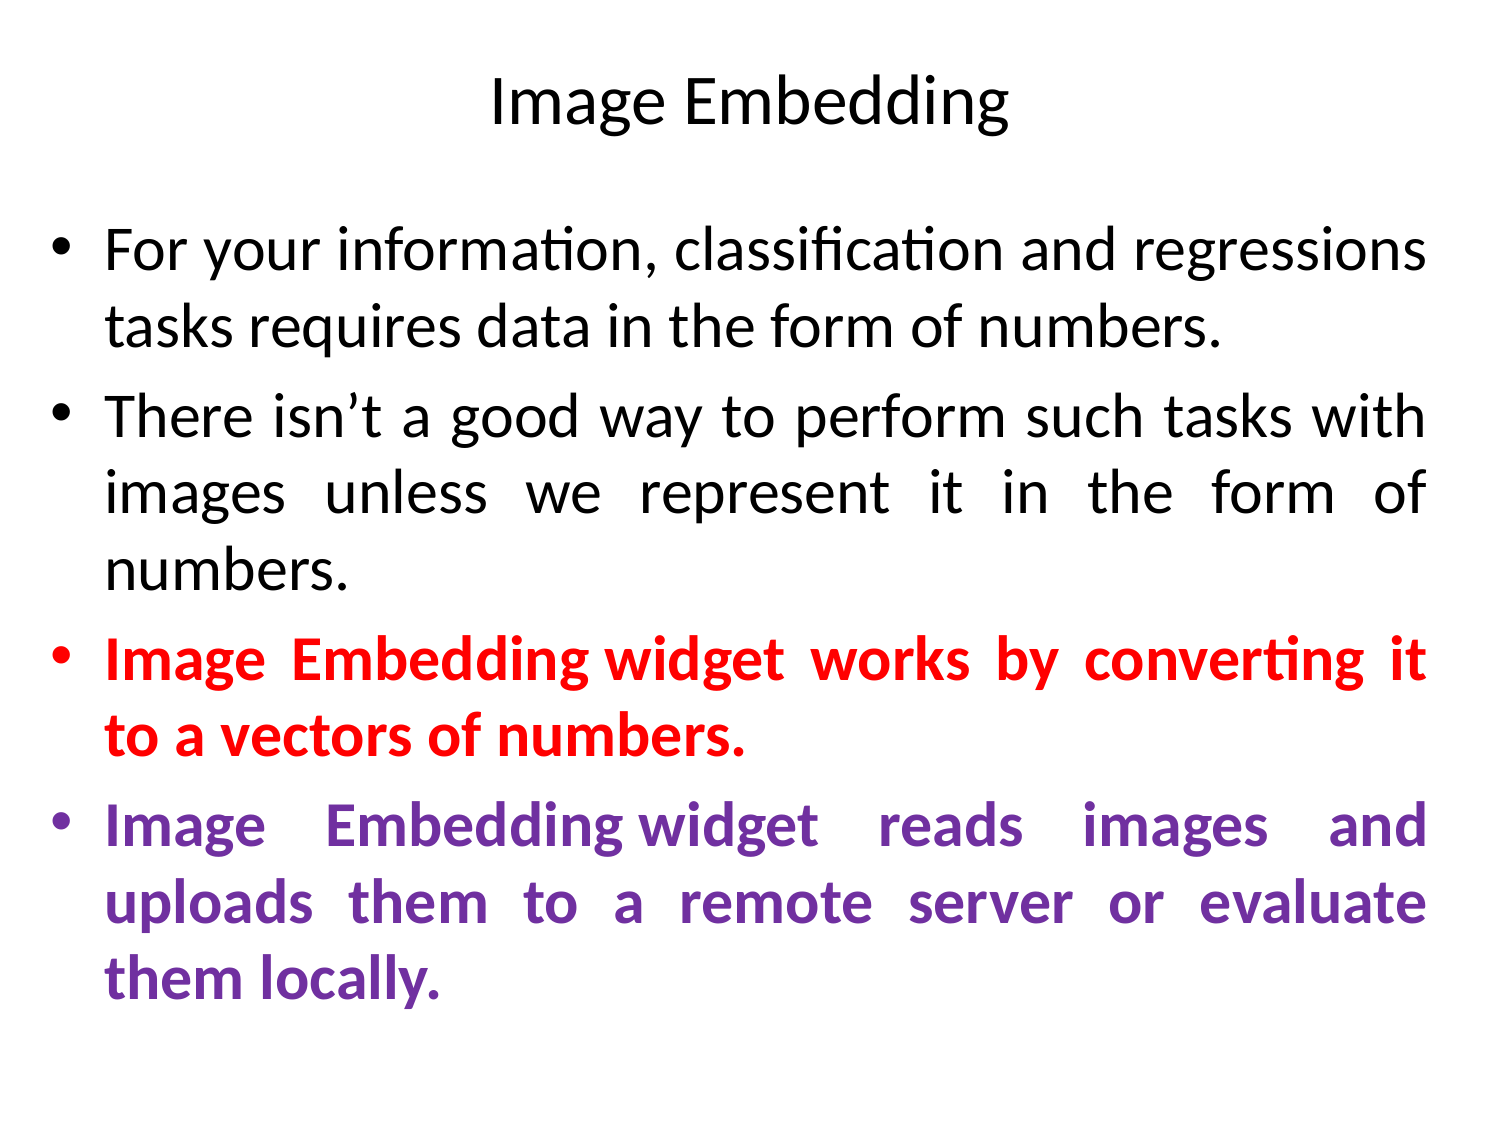

# Image Embedding
For your information, classification and regressions tasks requires data in the form of numbers.
There isn’t a good way to perform such tasks with images unless we represent it in the form of numbers.
Image Embedding widget works by converting it to a vectors of numbers.
Image Embedding widget reads images and uploads them to a remote server or evaluate them locally.